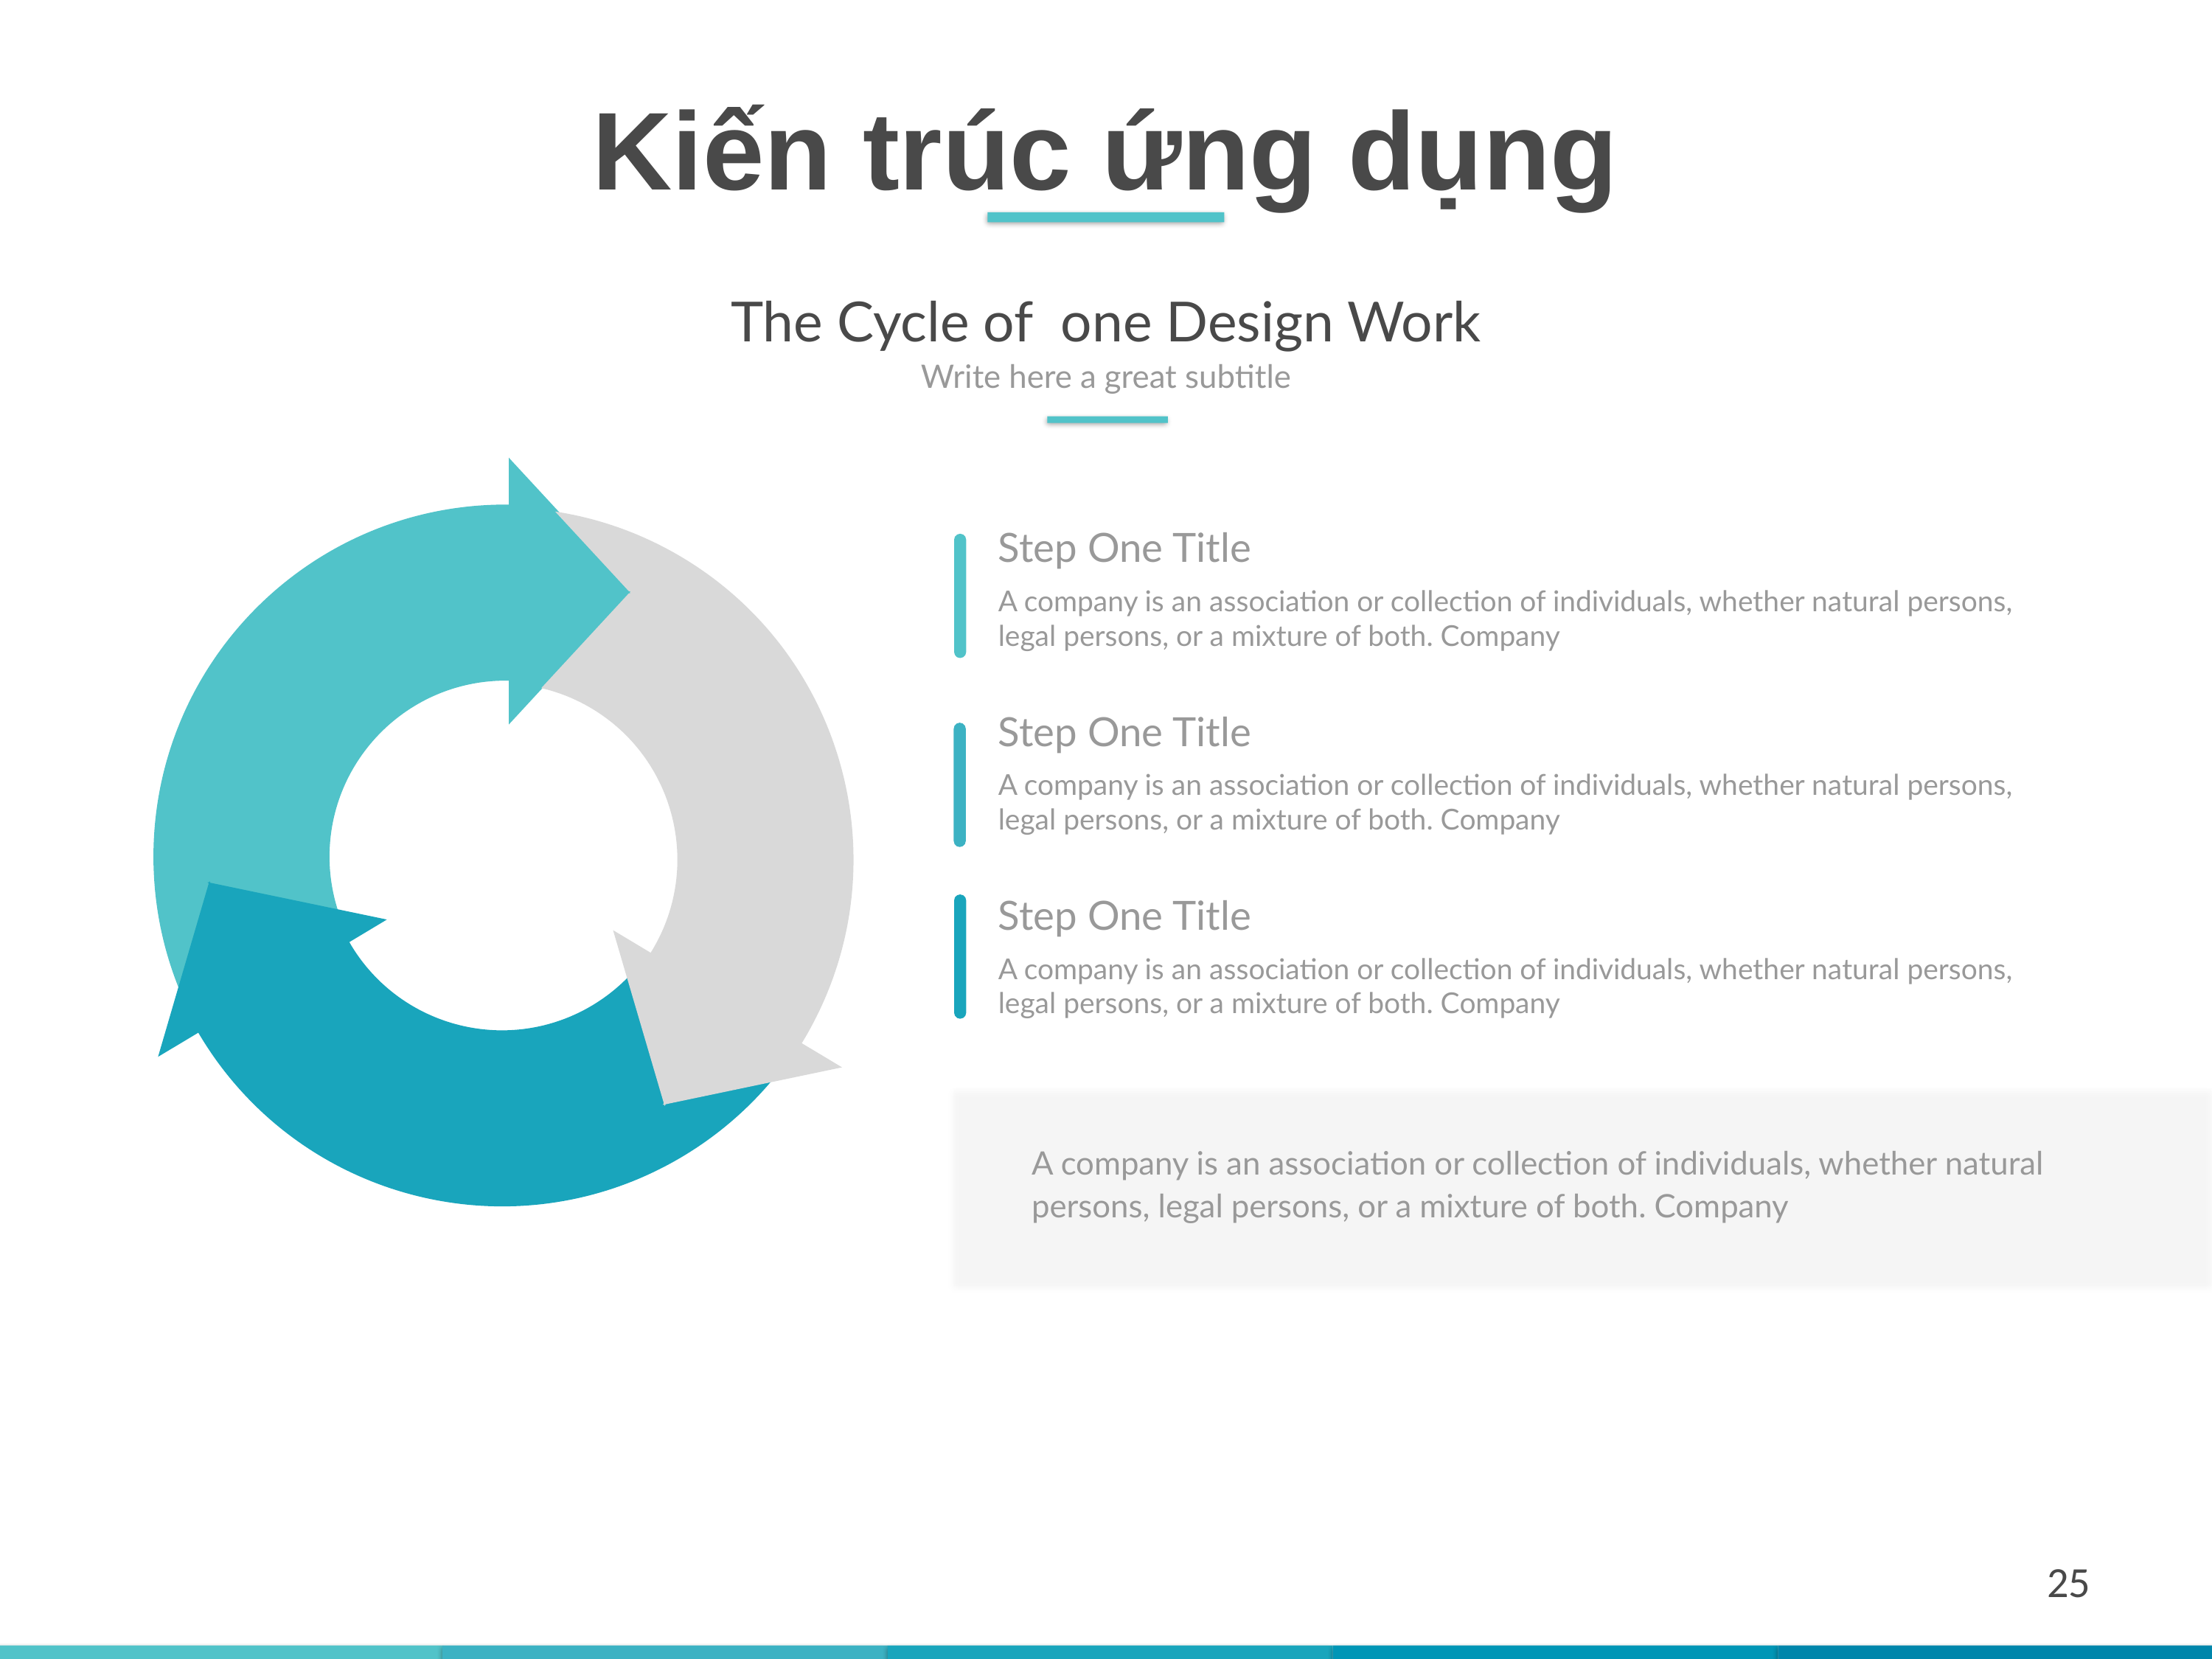

Kiến trúc ứng dụng

The Cycle of  one Design Work
Write here a great subtitle

Step One Title

A company is an association or collection of individuals, whether natural persons, legal persons, or a mixture of both. Company
Step One Title

A company is an association or collection of individuals, whether natural persons, legal persons, or a mixture of both. Company

Step One Title

A company is an association or collection of individuals, whether natural persons, legal persons, or a mixture of both. Company

A company is an association or collection of individuals, whether natural persons, legal persons, or a mixture of both. Company
25